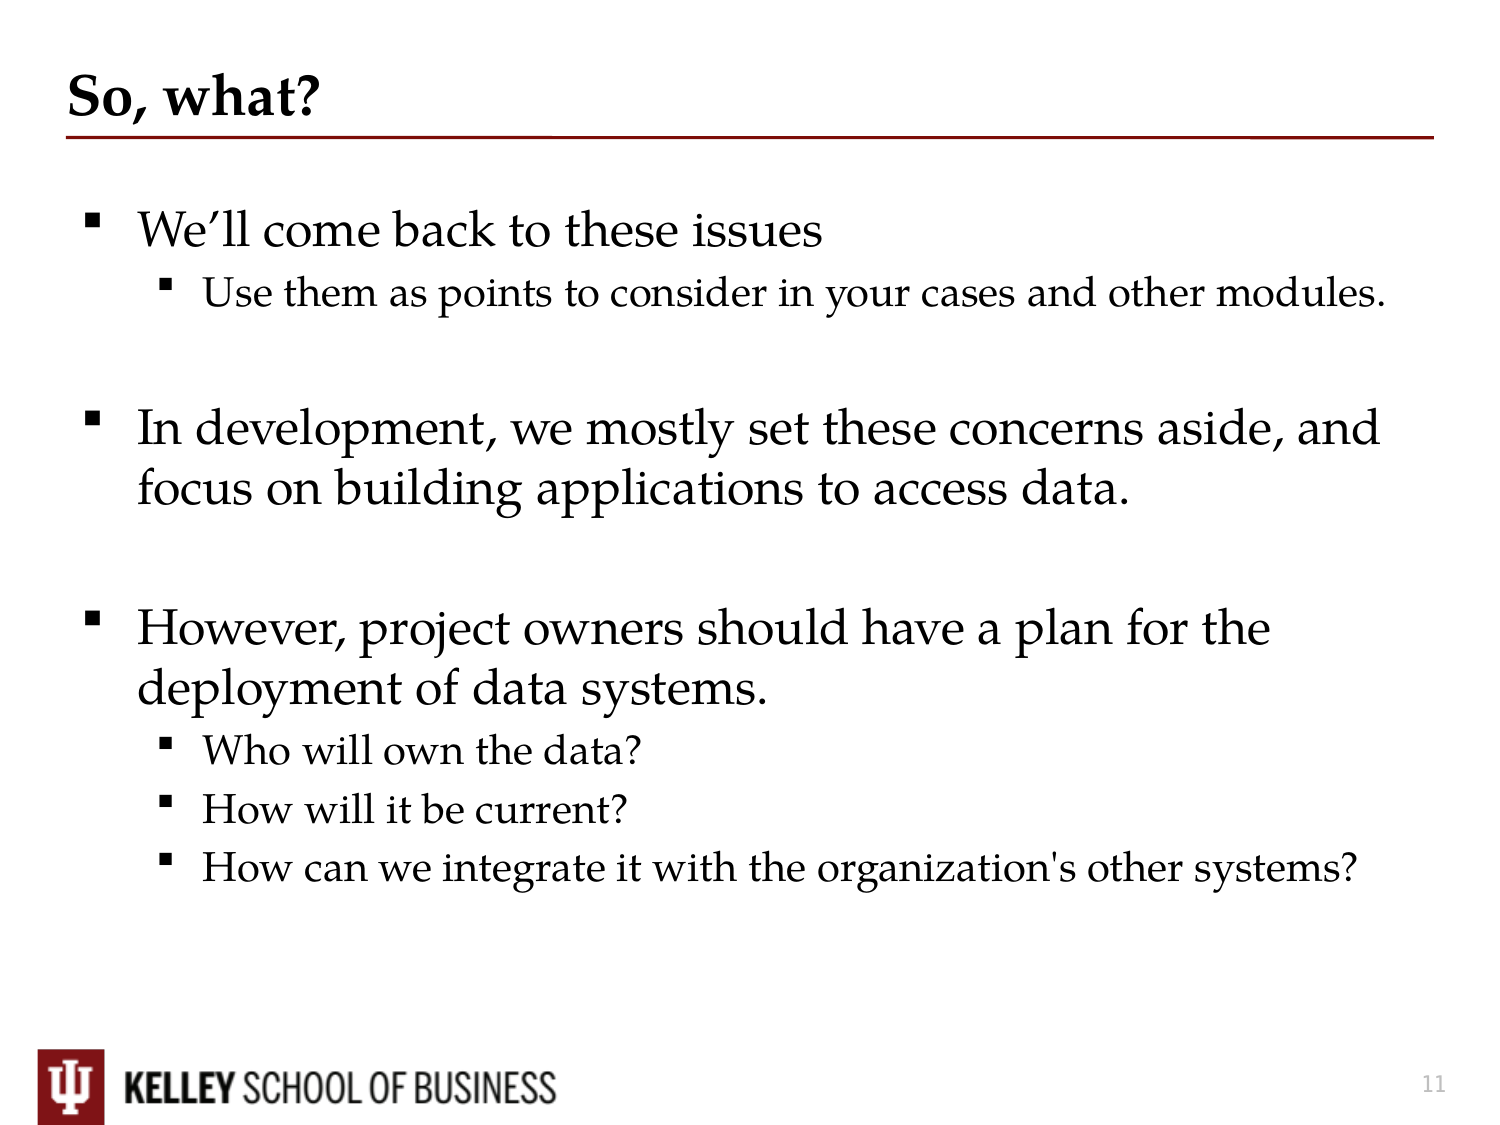

# So, what?
We’ll come back to these issues
Use them as points to consider in your cases and other modules.

In development, we mostly set these concerns aside, and focus on building applications to access data.

However, project owners should have a plan for the deployment of data systems.
Who will own the data?
How will it be current?
How can we integrate it with the organization's other systems?
11